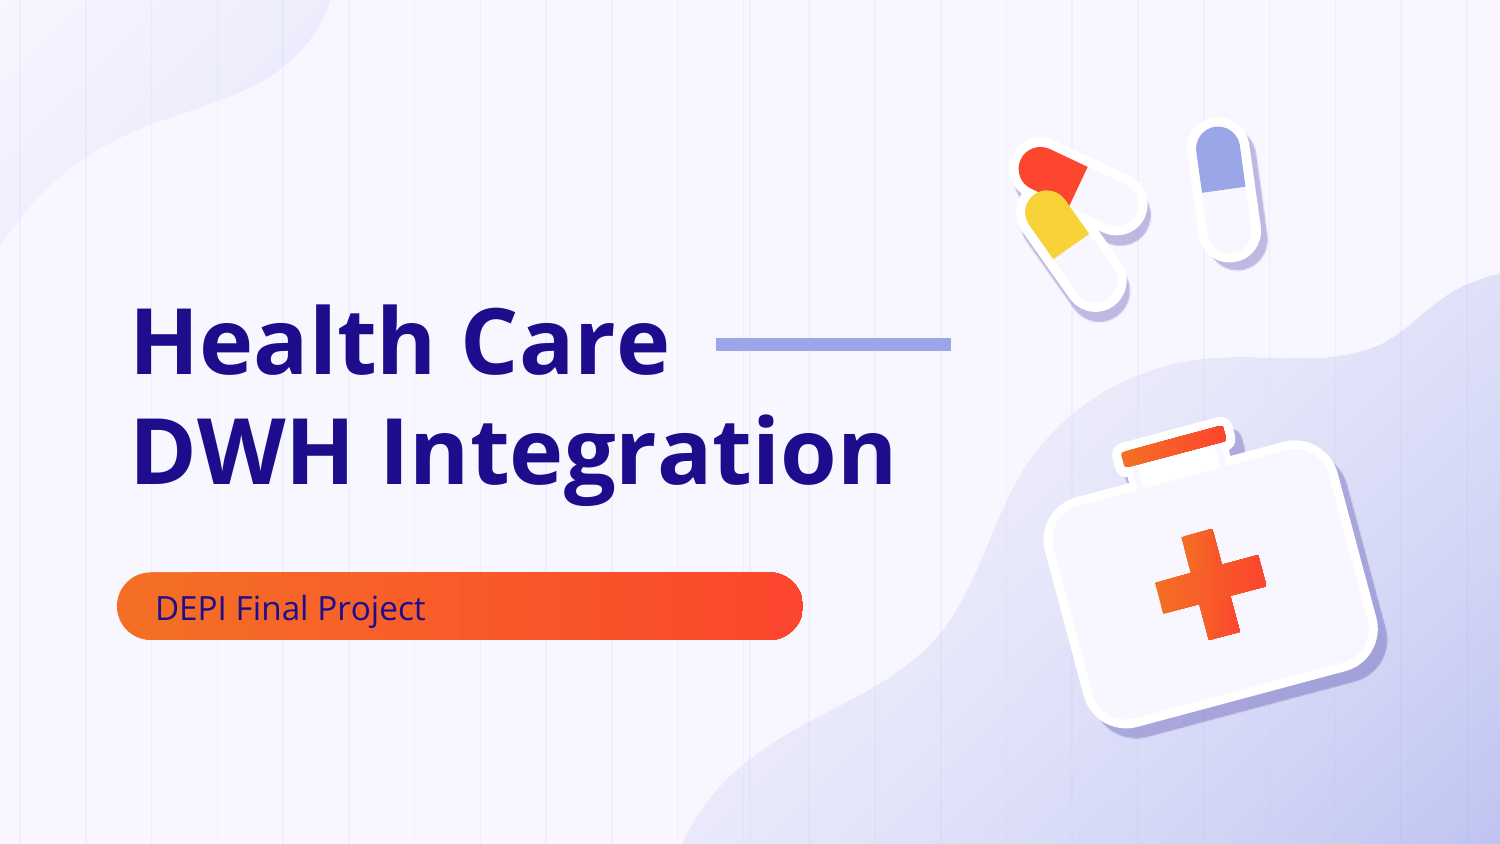

# Health Care  DWH Integration

DEPI Final Project